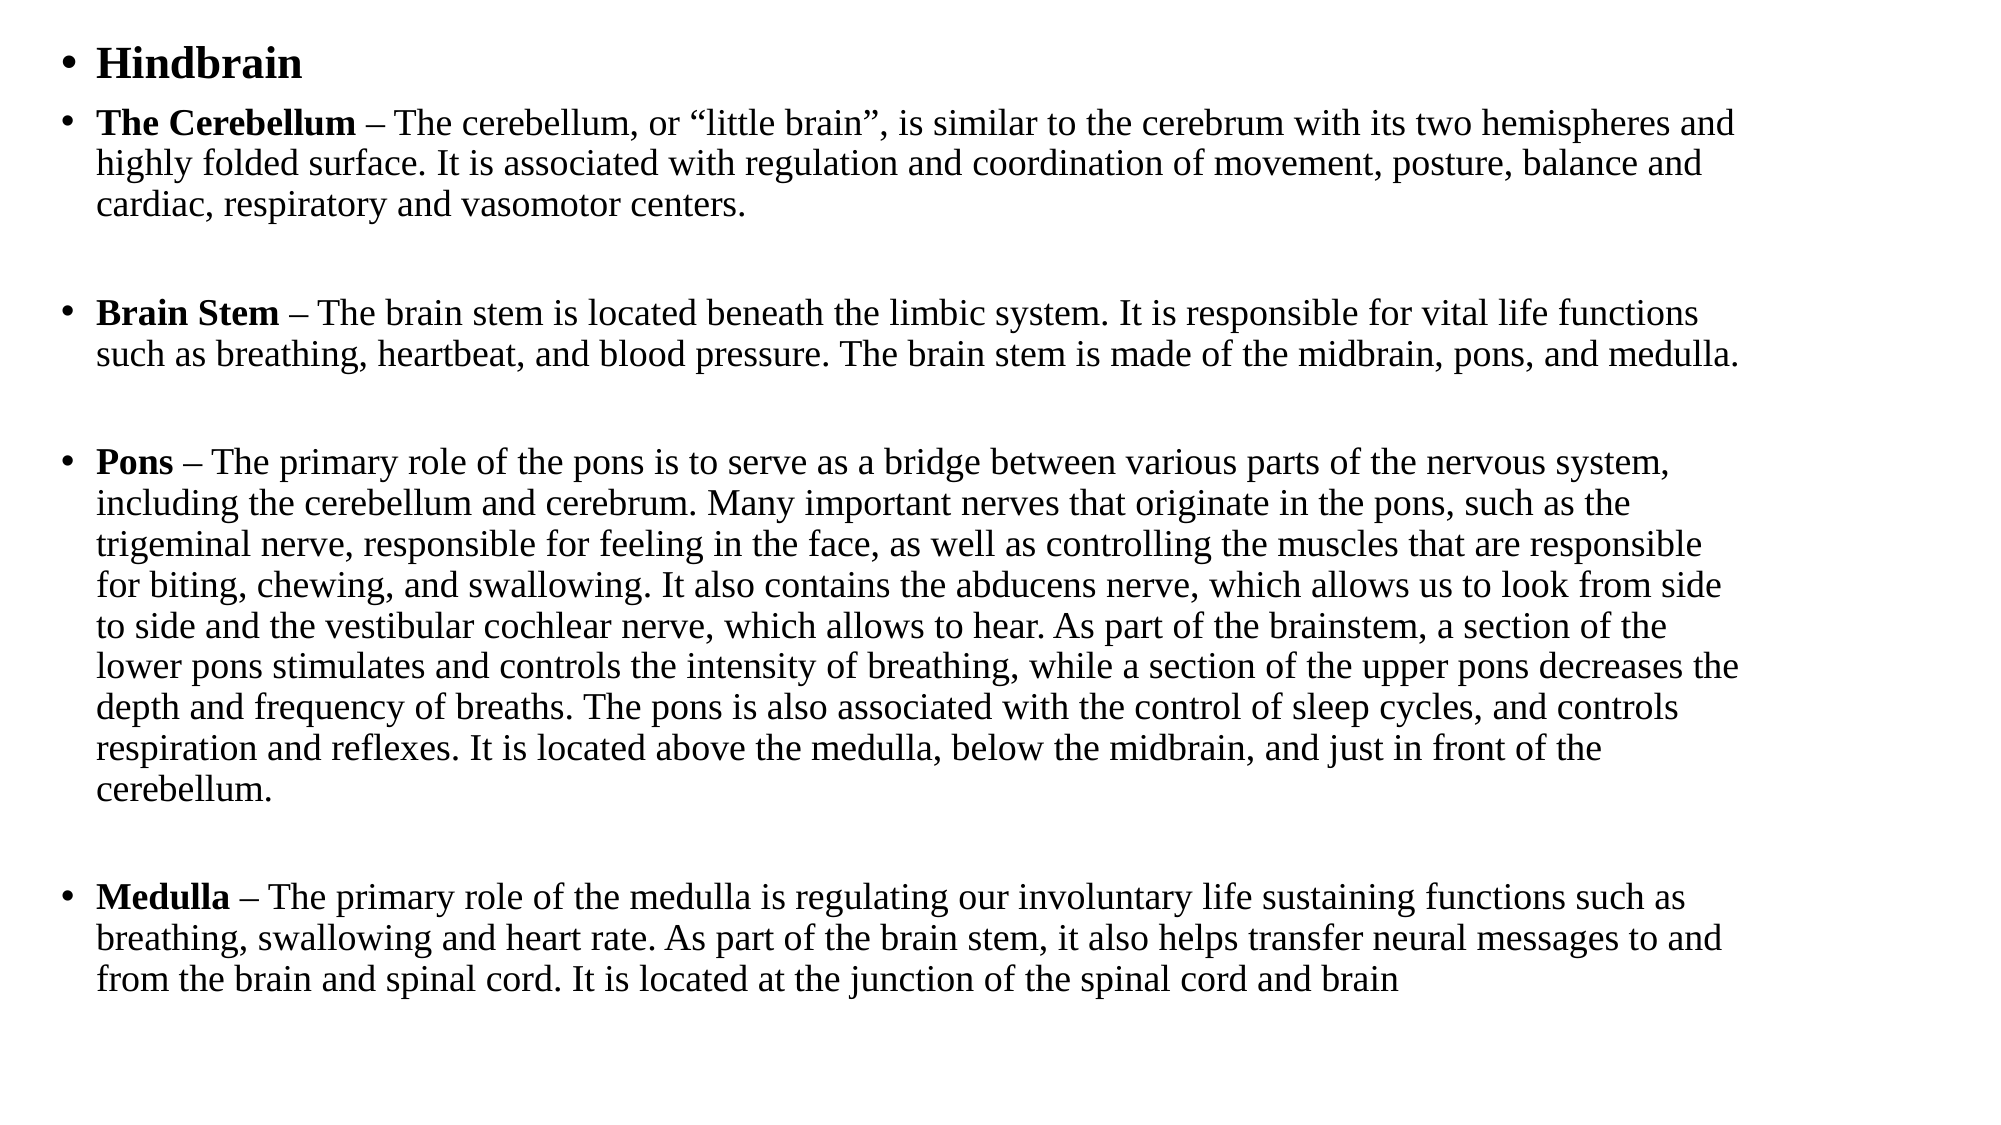

Hindbrain
The Cerebellum – The cerebellum, or “little brain”, is similar to the cerebrum with its two hemispheres and highly folded surface. It is associated with regulation and coordination of movement, posture, balance and cardiac, respiratory and vasomotor centers.

Brain Stem – The brain stem is located beneath the limbic system. It is responsible for vital life functions such as breathing, heartbeat, and blood pressure. The brain stem is made of the midbrain, pons, and medulla.

Pons – The primary role of the pons is to serve as a bridge between various parts of the nervous system, including the cerebellum and cerebrum. Many important nerves that originate in the pons, such as the trigeminal nerve, responsible for feeling in the face, as well as controlling the muscles that are responsible for biting, chewing, and swallowing. It also contains the abducens nerve, which allows us to look from side to side and the vestibular cochlear nerve, which allows to hear. As part of the brainstem, a section of the lower pons stimulates and controls the intensity of breathing, while a section of the upper pons decreases the depth and frequency of breaths. The pons is also associated with the control of sleep cycles, and controls respiration and reflexes. It is located above the medulla, below the midbrain, and just in front of the cerebellum.

Medulla – The primary role of the medulla is regulating our involuntary life sustaining functions such as breathing, swallowing and heart rate. As part of the brain stem, it also helps transfer neural messages to and from the brain and spinal cord. It is located at the junction of the spinal cord and brain